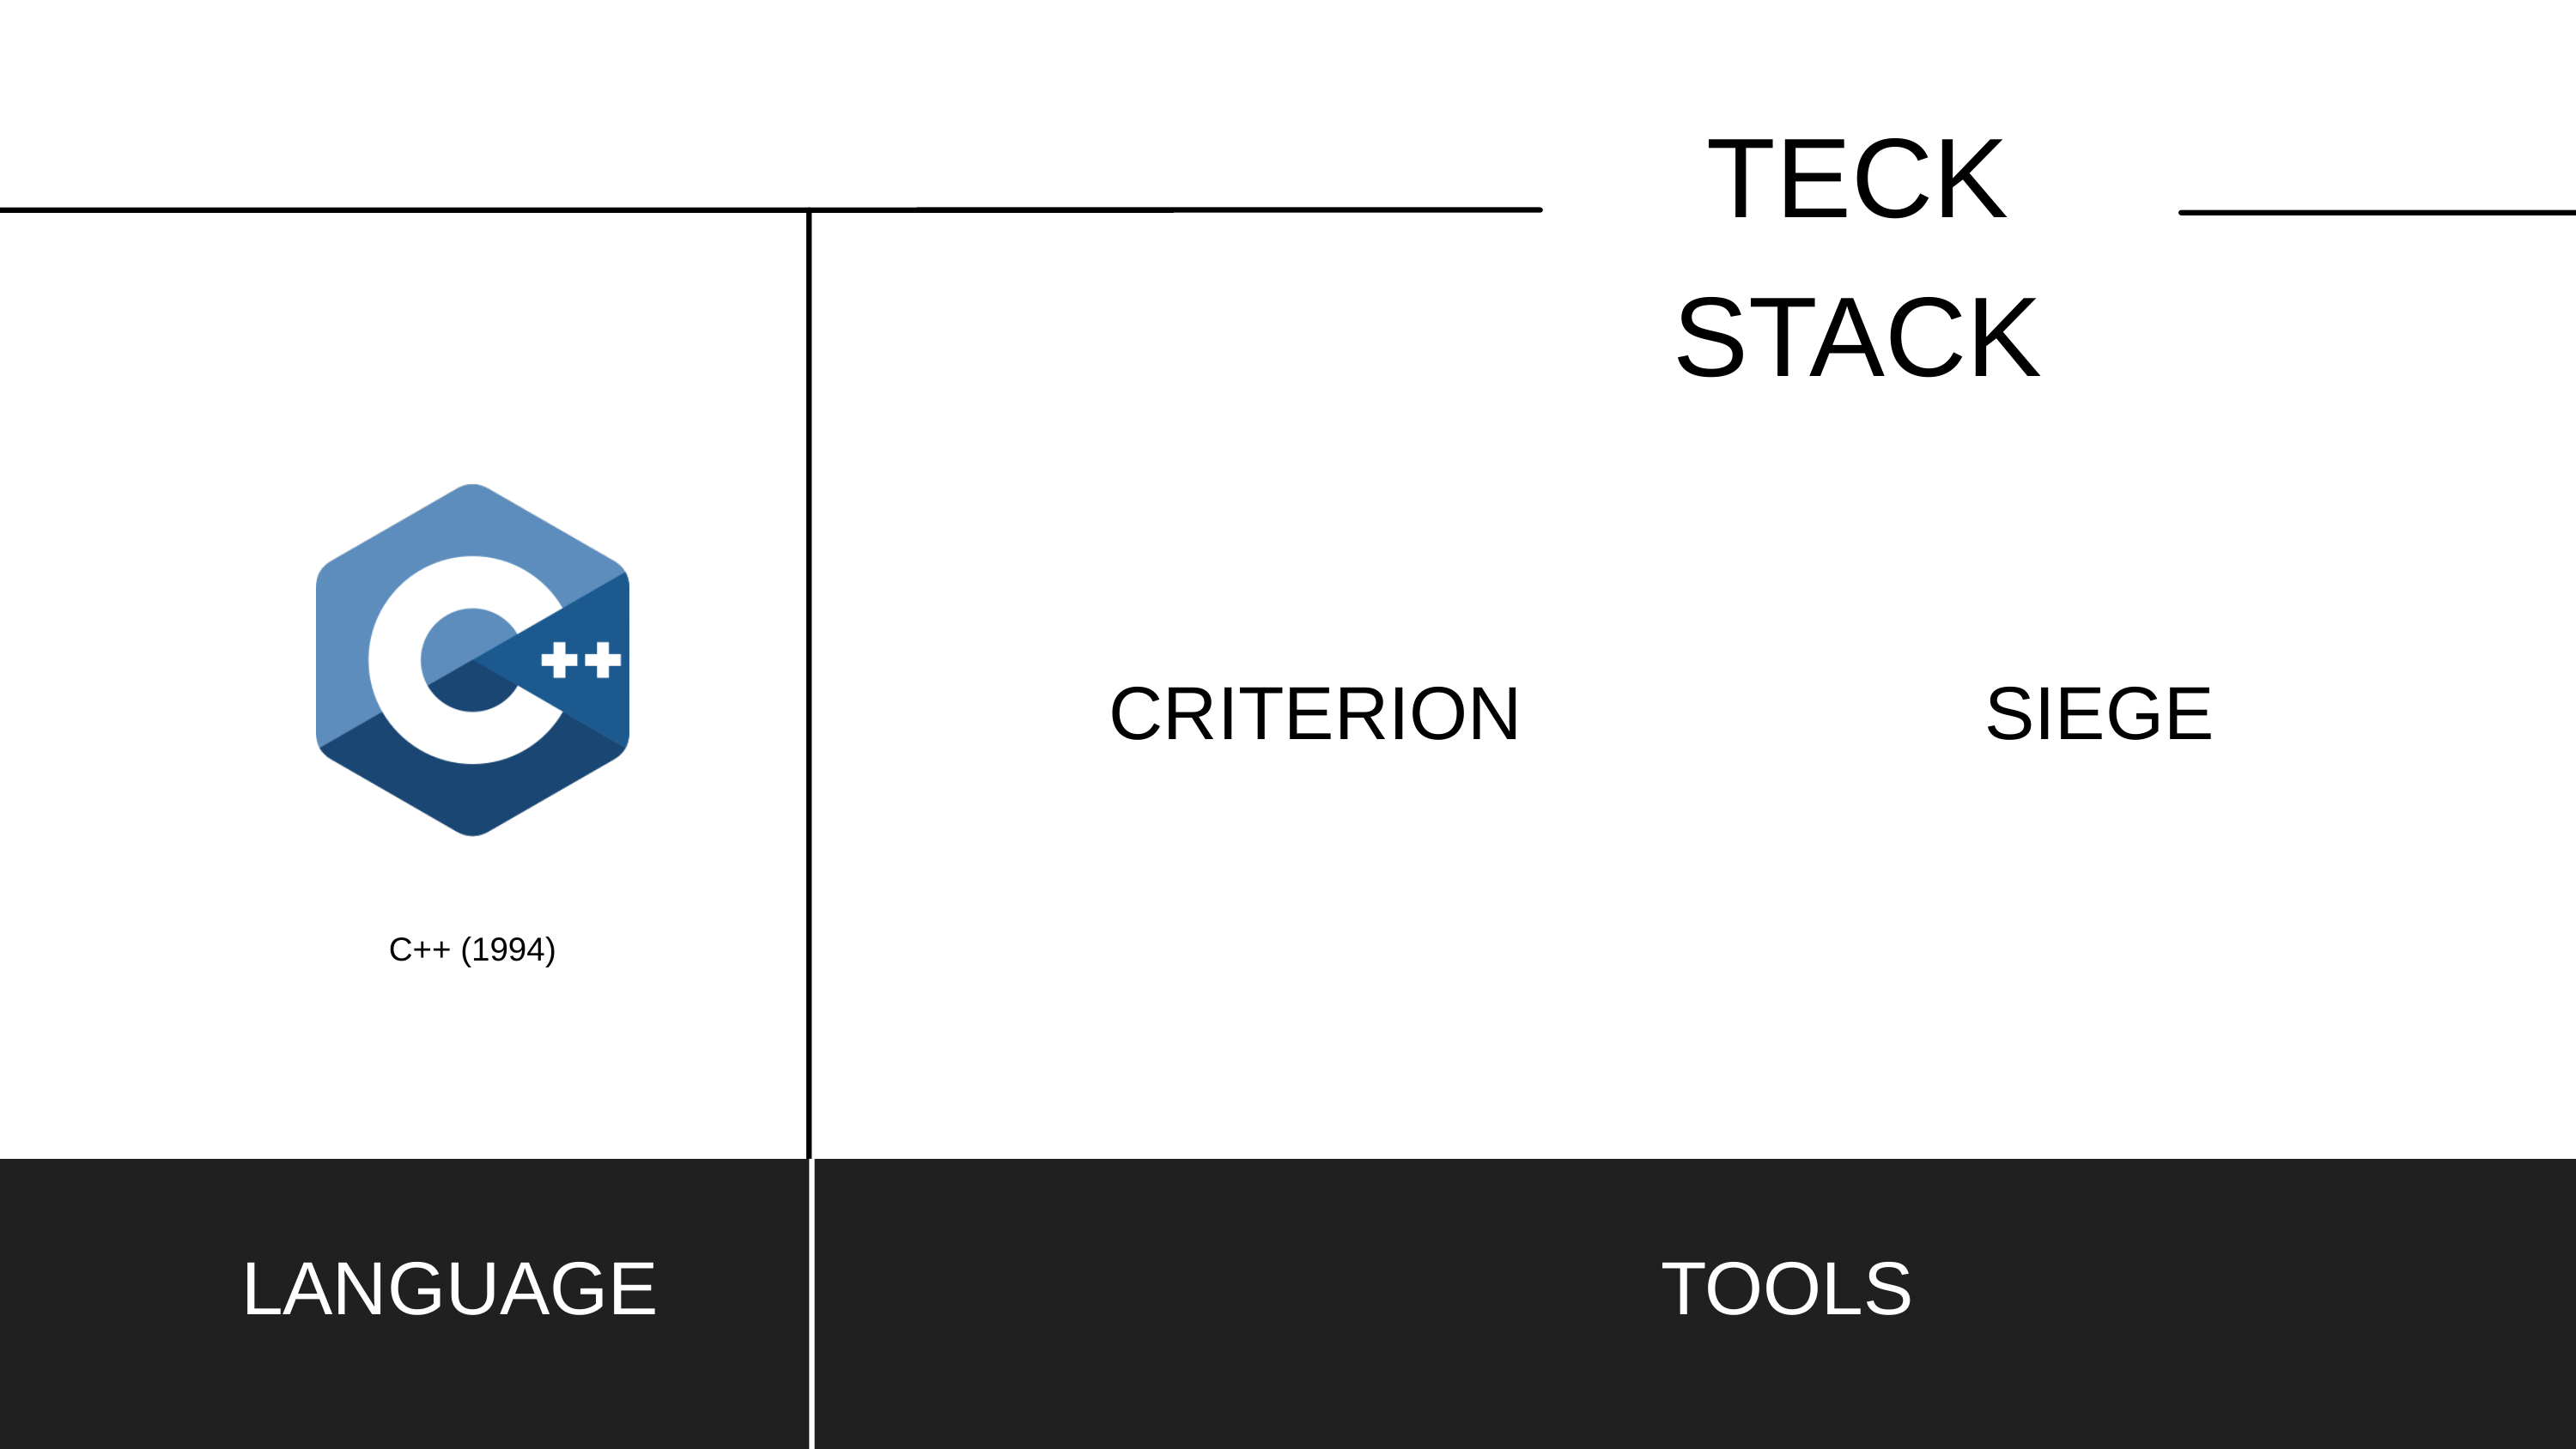

TECK STACK

CRITERION
SIEGE
C++ (1994)

LANGUAGE
TOOLS